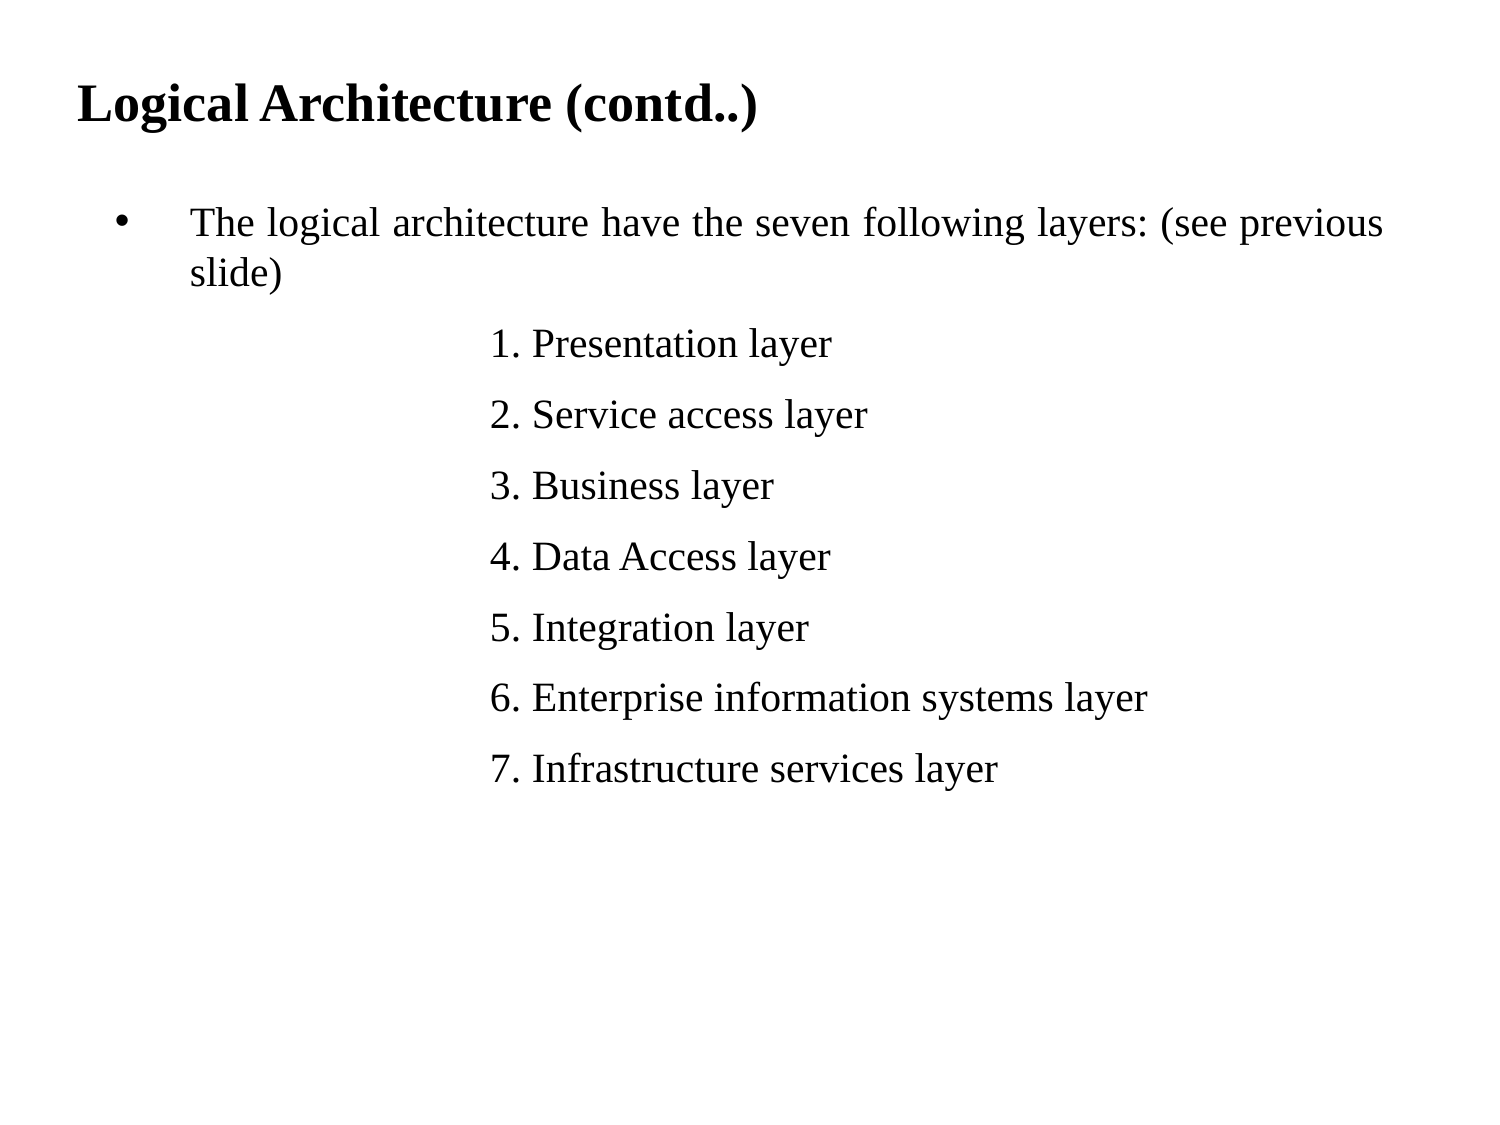

# Logical Architecture (contd..)
The logical architecture have the seven following layers: (see previous slide)
			1. Presentation layer
			2. Service access layer
			3. Business layer
			4. Data Access layer
			5. Integration layer
			6. Enterprise information systems layer
			7. Infrastructure services layer